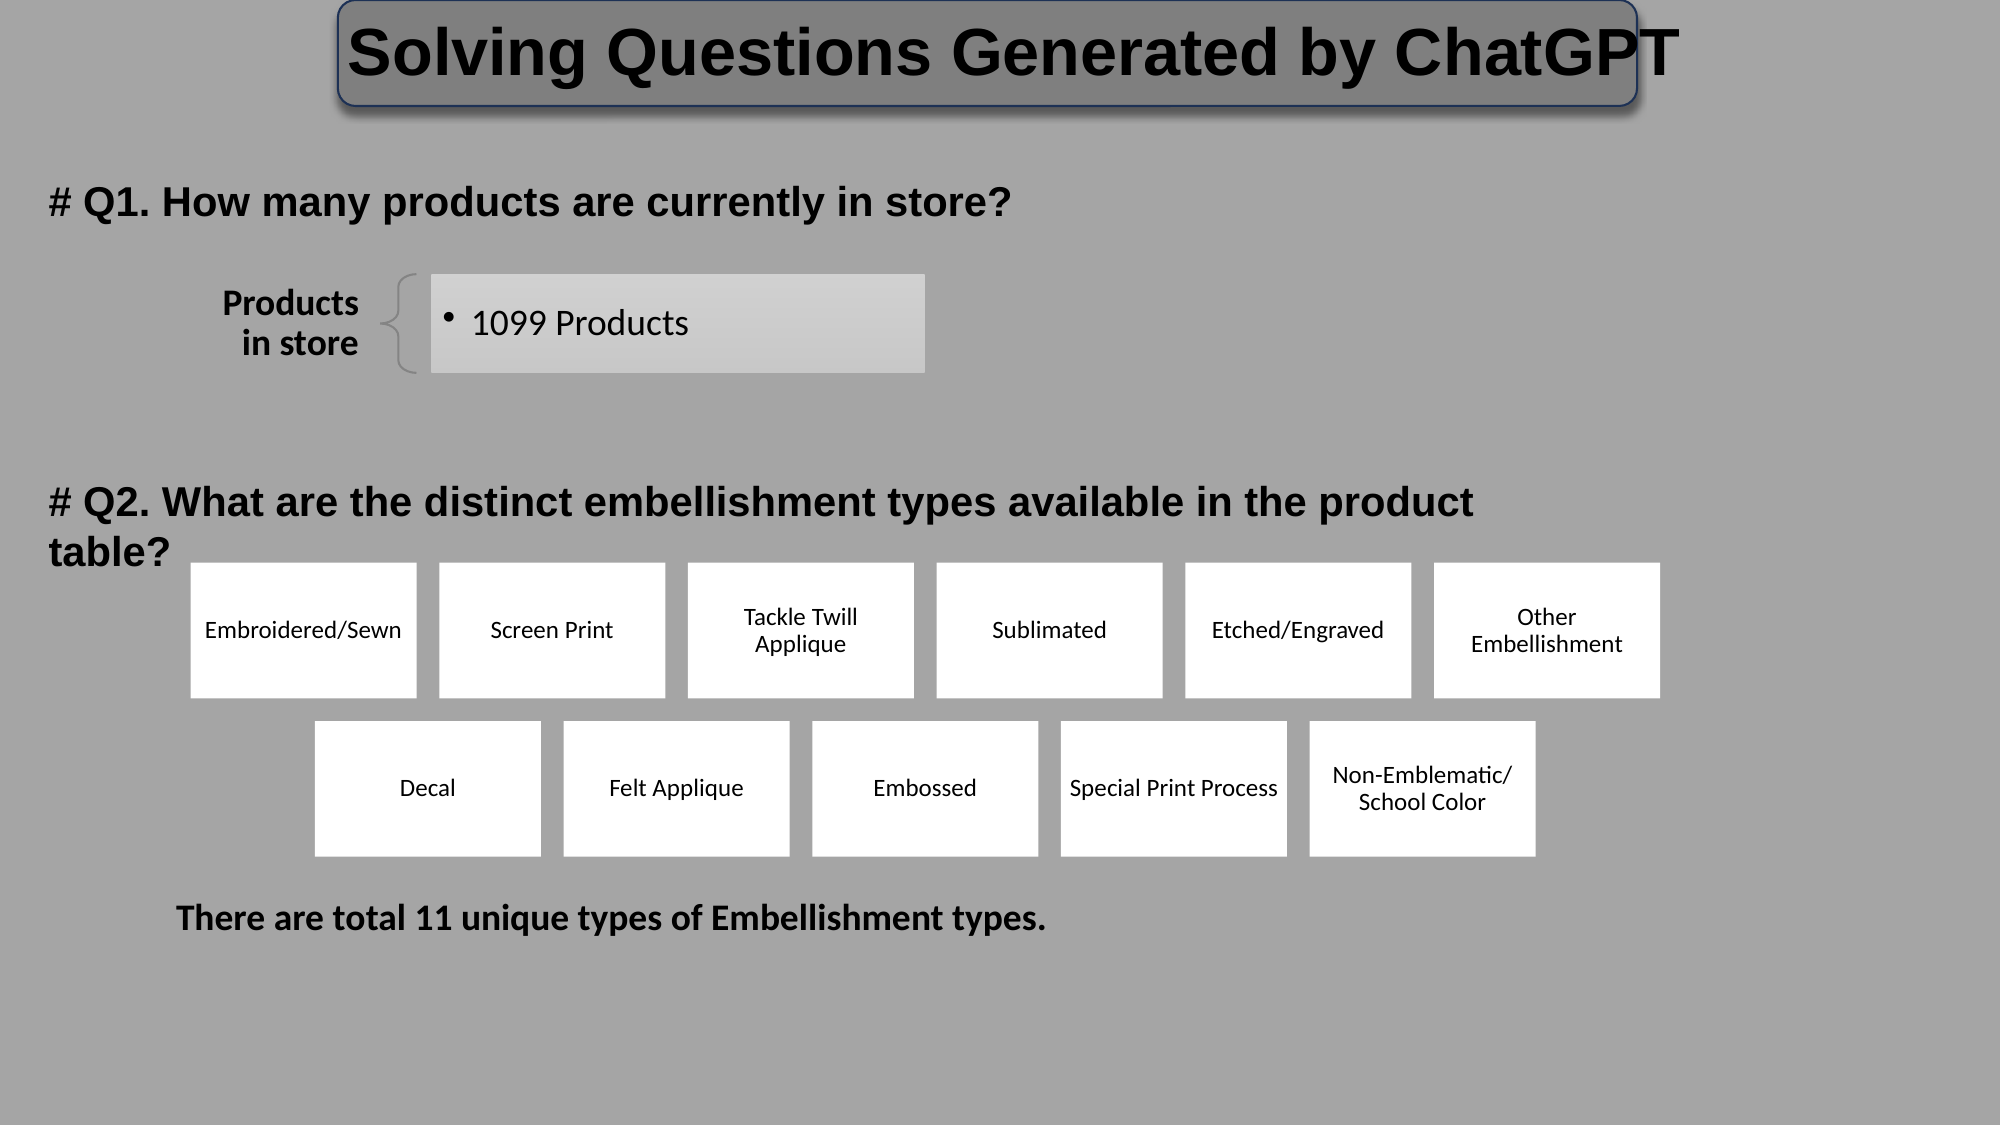

Solving Questions Generated by ChatGPT
# Q1. How many products are currently in store?
Products in store
1099 Products
# Q2. What are the distinct embellishment types available in the product table?
Embroidered/Sewn
Screen Print
Tackle Twill Applique
Sublimated
Etched/Engraved
Other Embellishment
Decal
Felt Applique
Embossed
Special Print Process
Non-Emblematic/School Color
There are total 11 unique types of Embellishment types.